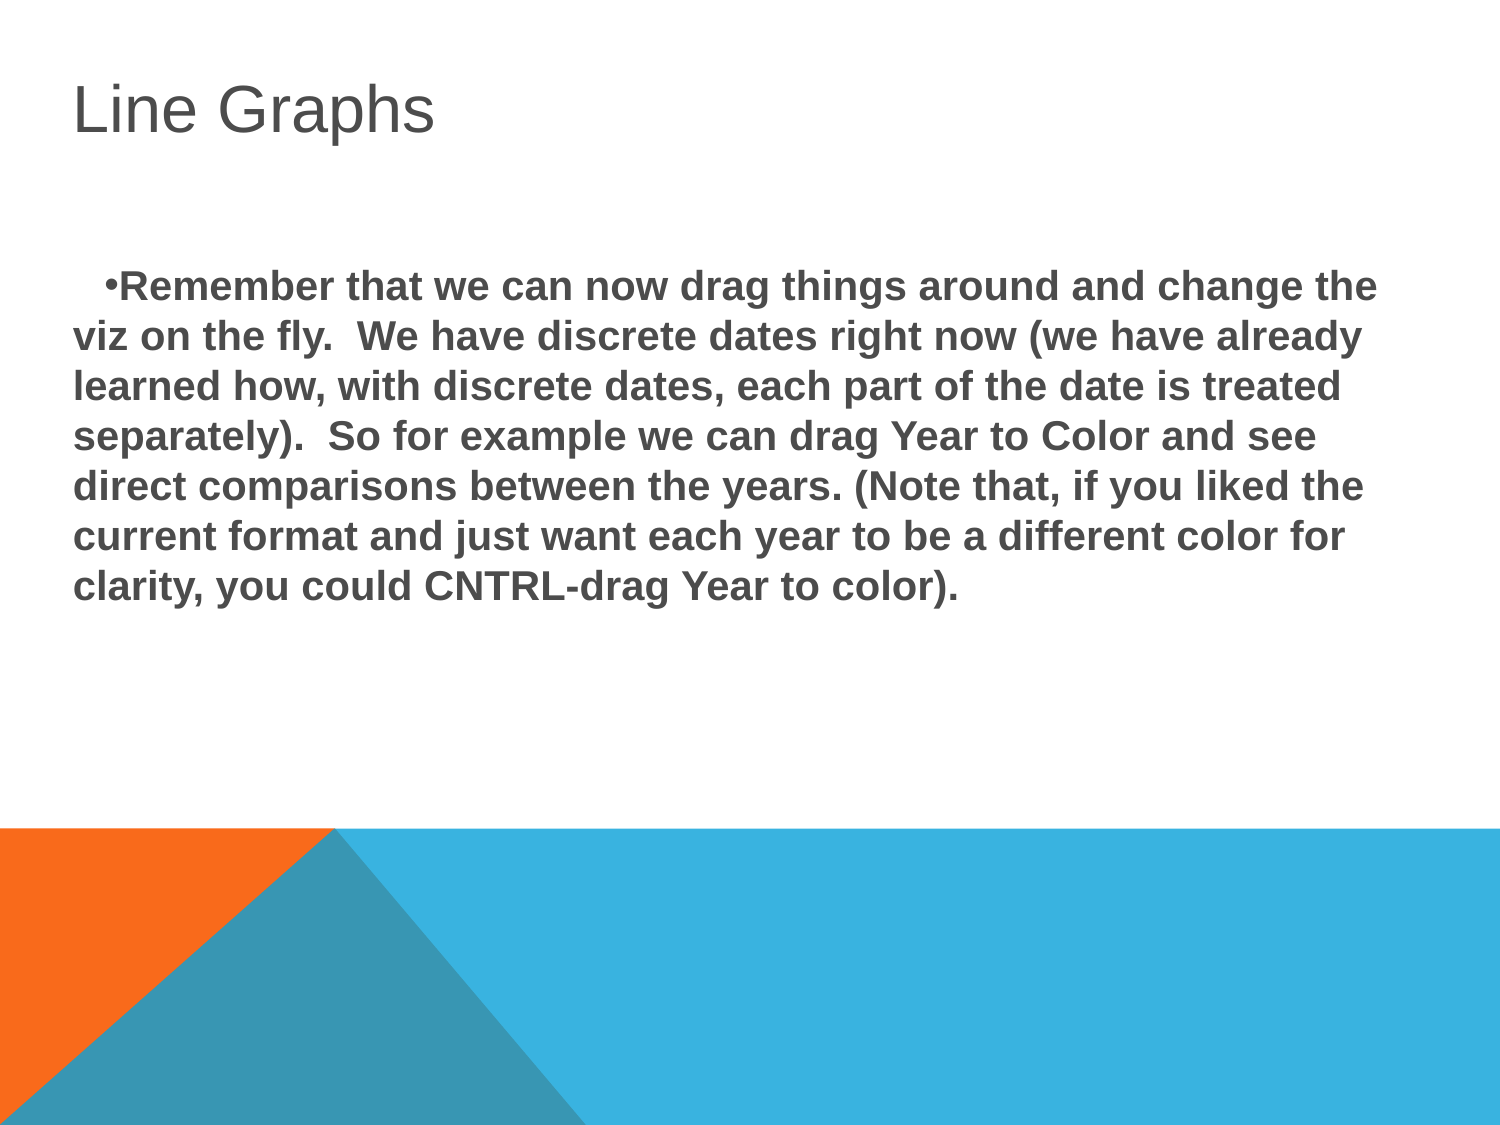

Line Graphs
Remember that we can now drag things around and change the viz on the fly.  We have discrete dates right now (we have already learned how, with discrete dates, each part of the date is treated separately).  So for example we can drag Year to Color and see direct comparisons between the years. (Note that, if you liked the current format and just want each year to be a different color for clarity, you could CNTRL-drag Year to color).